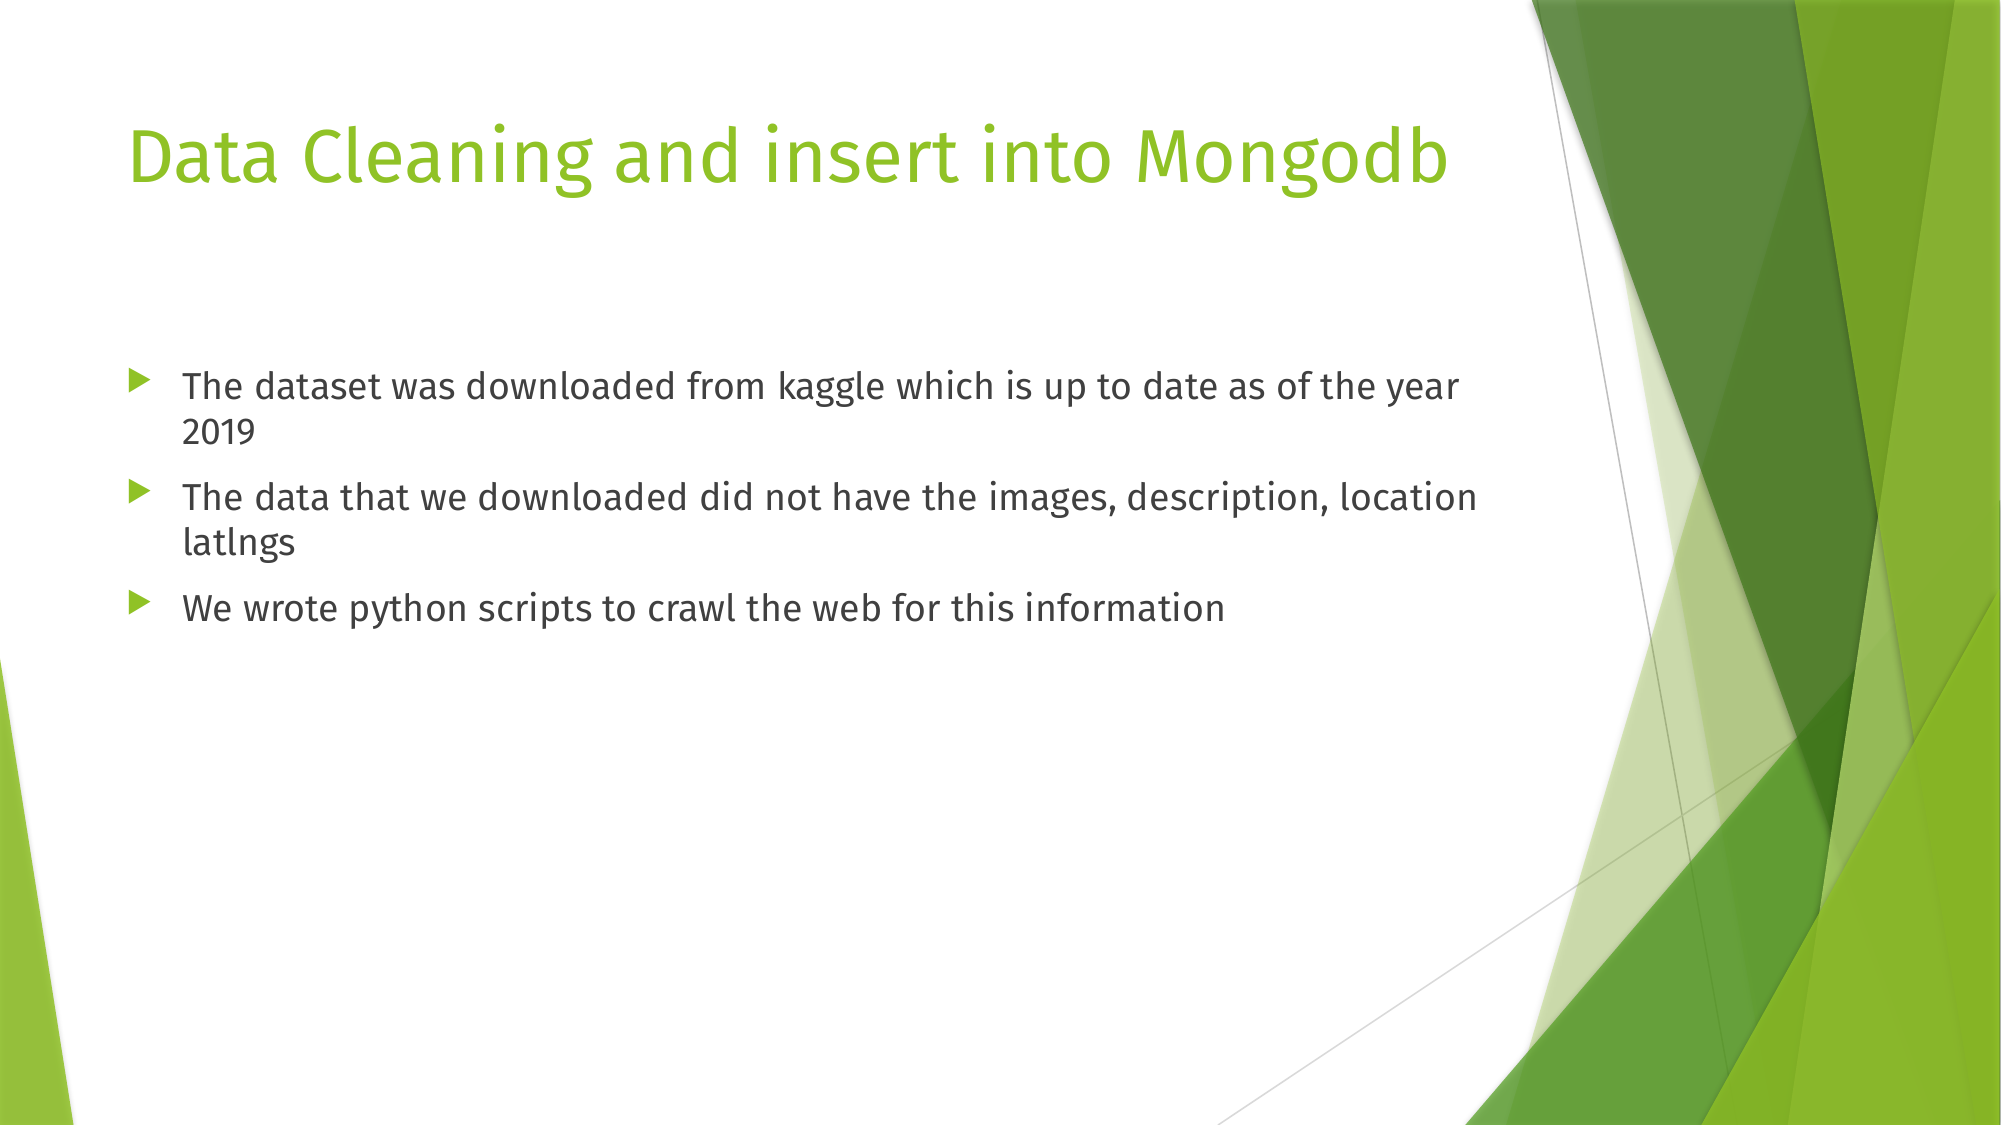

# Data Cleaning and insert into Mongodb
The dataset was downloaded from kaggle which is up to date as of the year 2019
The data that we downloaded did not have the images, description, location latlngs
We wrote python scripts to crawl the web for this information